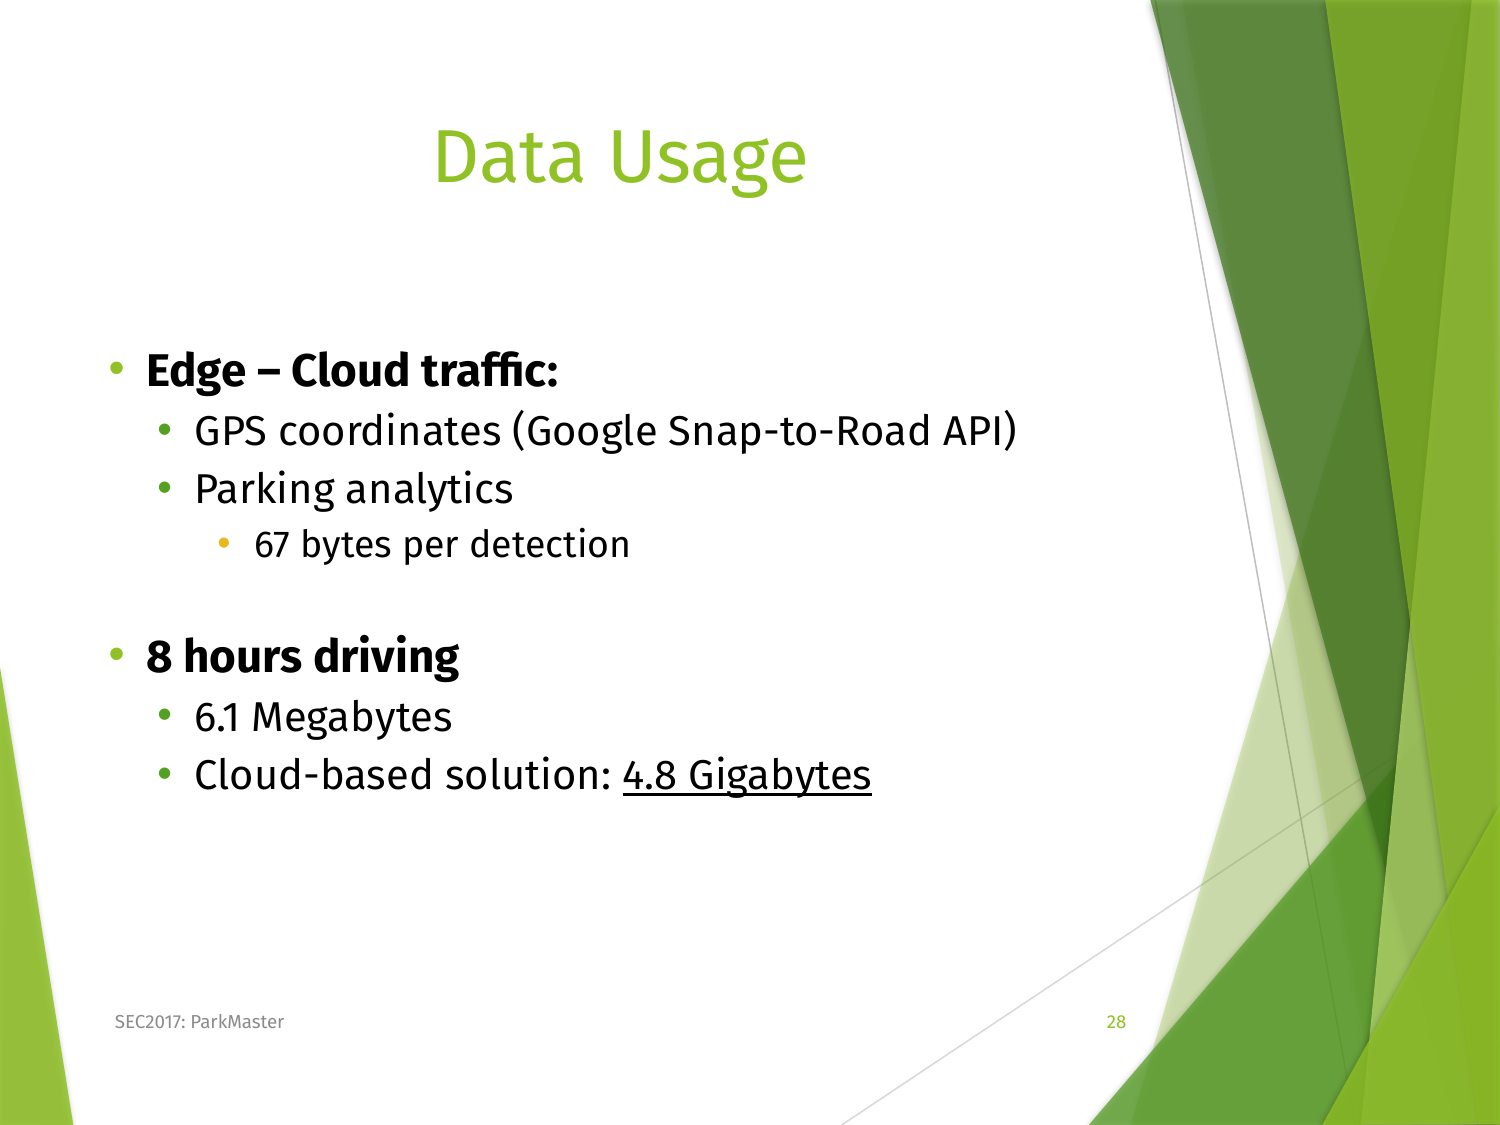

# Data Usage
Edge – Cloud traffic:
GPS coordinates (Google Snap-to-Road API)
Parking analytics
67 bytes per detection

8 hours driving
6.1 Megabytes
Cloud-based solution: 4.8 Gigabytes
SEC2017: ParkMaster
28